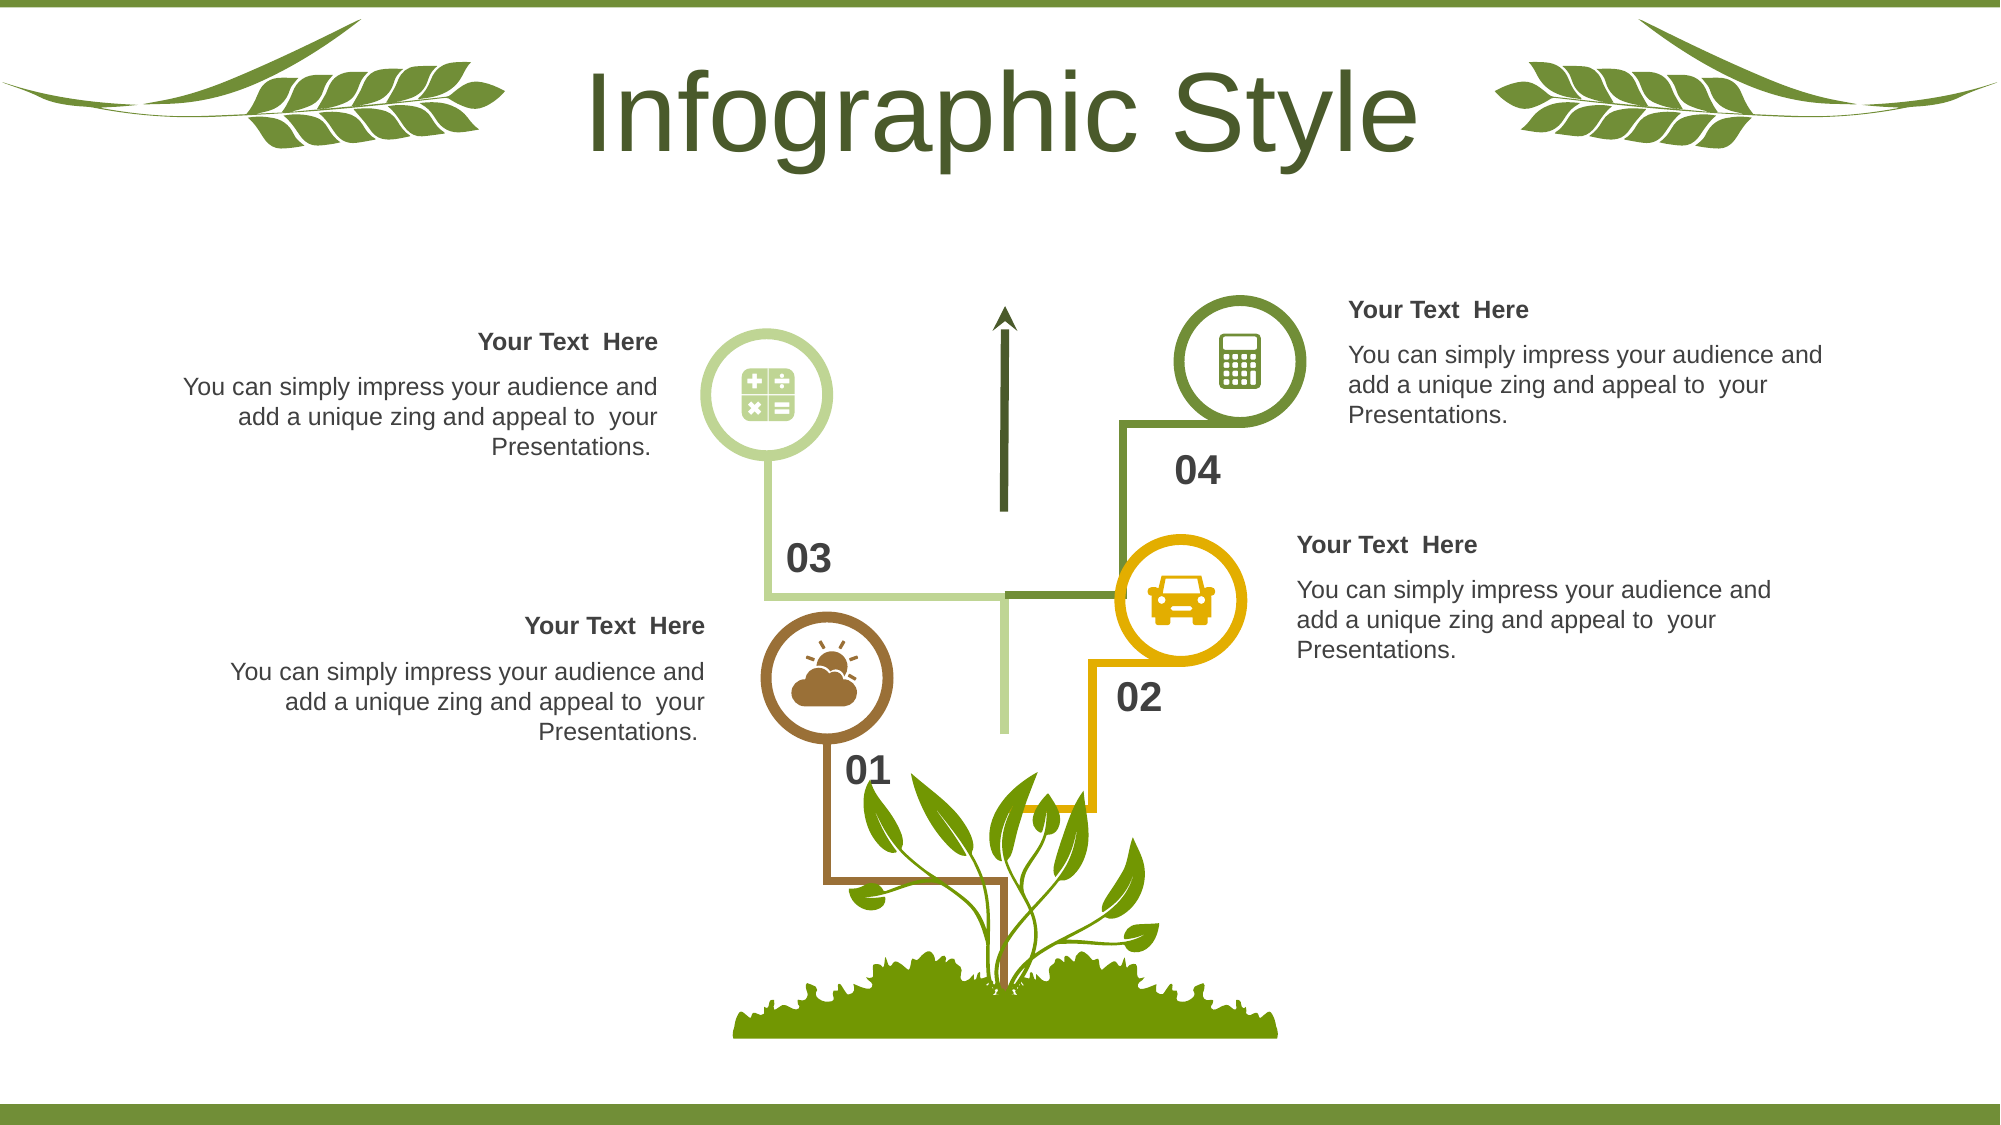

Infographic Style
Your Text  Here
You can simply impress your audience and add a unique zing and appeal to  your Presentations.

Your Text  Here
You can simply impress your audience and add a unique zing and appeal to  your Presentations.

04
Your Text  Here
You can simply impress your audience and add a unique zing and appeal to  your Presentations.
03

Your Text  Here
You can simply impress your audience and add a unique zing and appeal to  your Presentations.

02
01